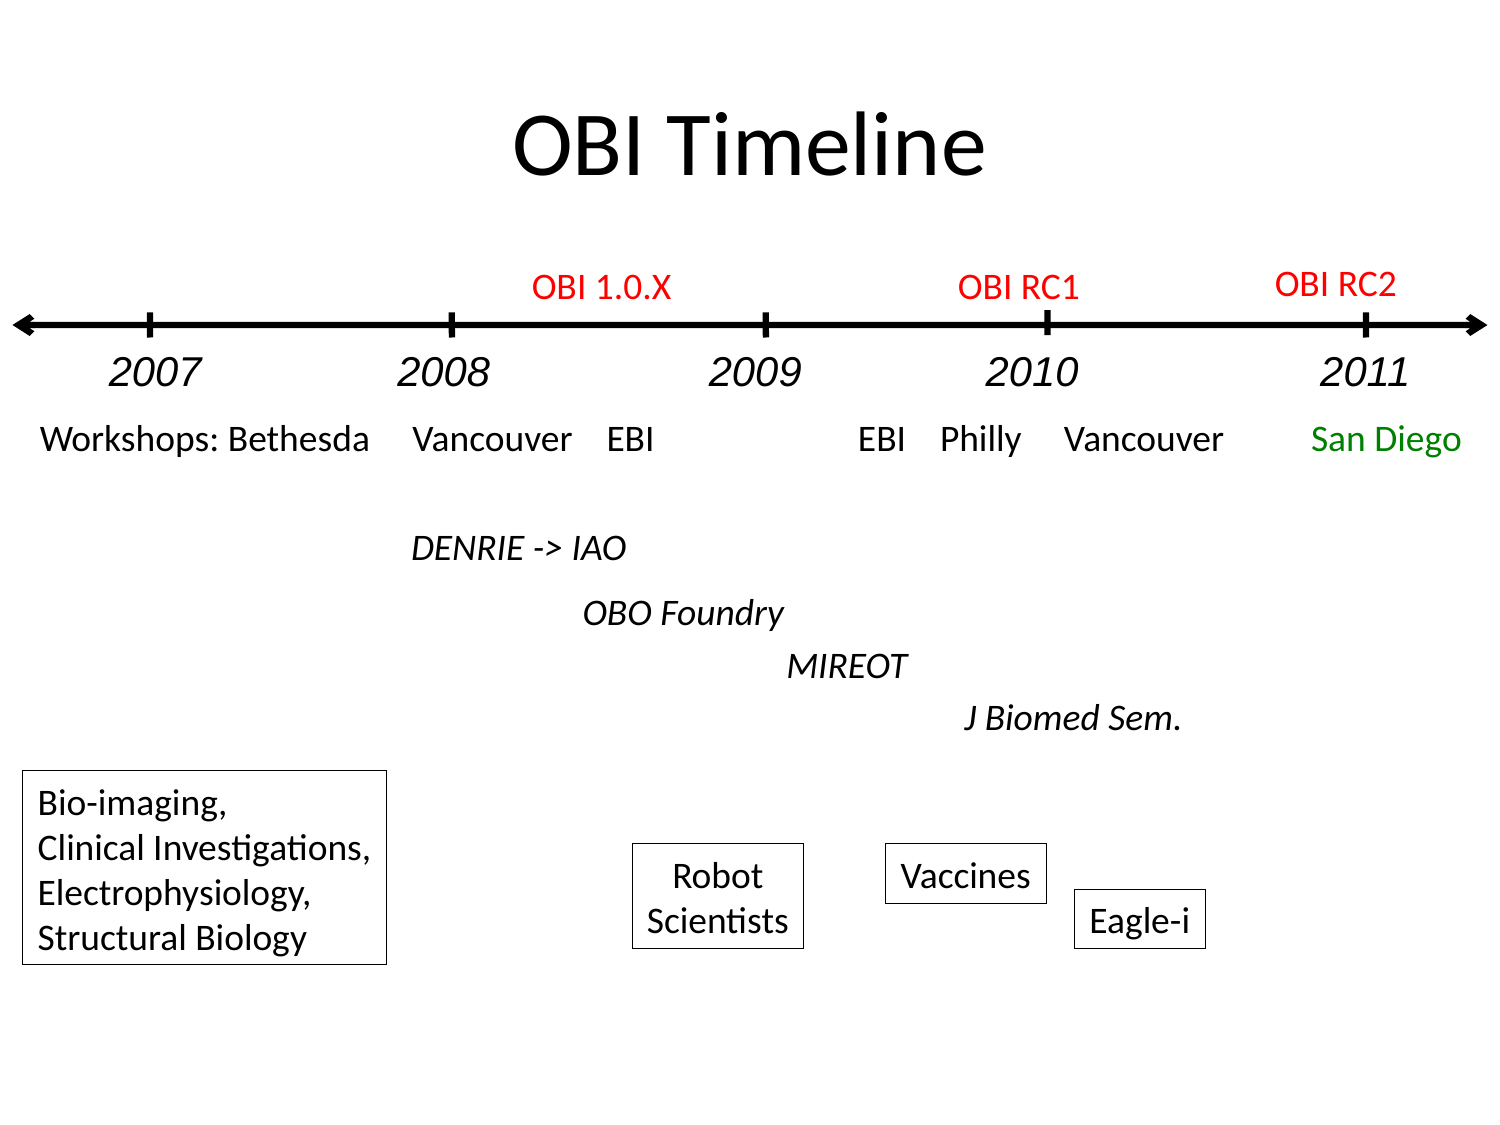

# OBI Timeline
OBI RC2
OBI 1.0.X
OBI RC1

      2007	     2008	      2009 	    2010		       2011
Workshops: Bethesda     Vancouver    EBI                        EBI    Philly     Vancouver          San Diego
DENRIE -> IAO
OBO Foundry
MIREOT
J Biomed Sem.
Bio-imaging,
Clinical Investigations,
Electrophysiology,
Structural Biology
Robot
Scientists
Vaccines
Eagle-i